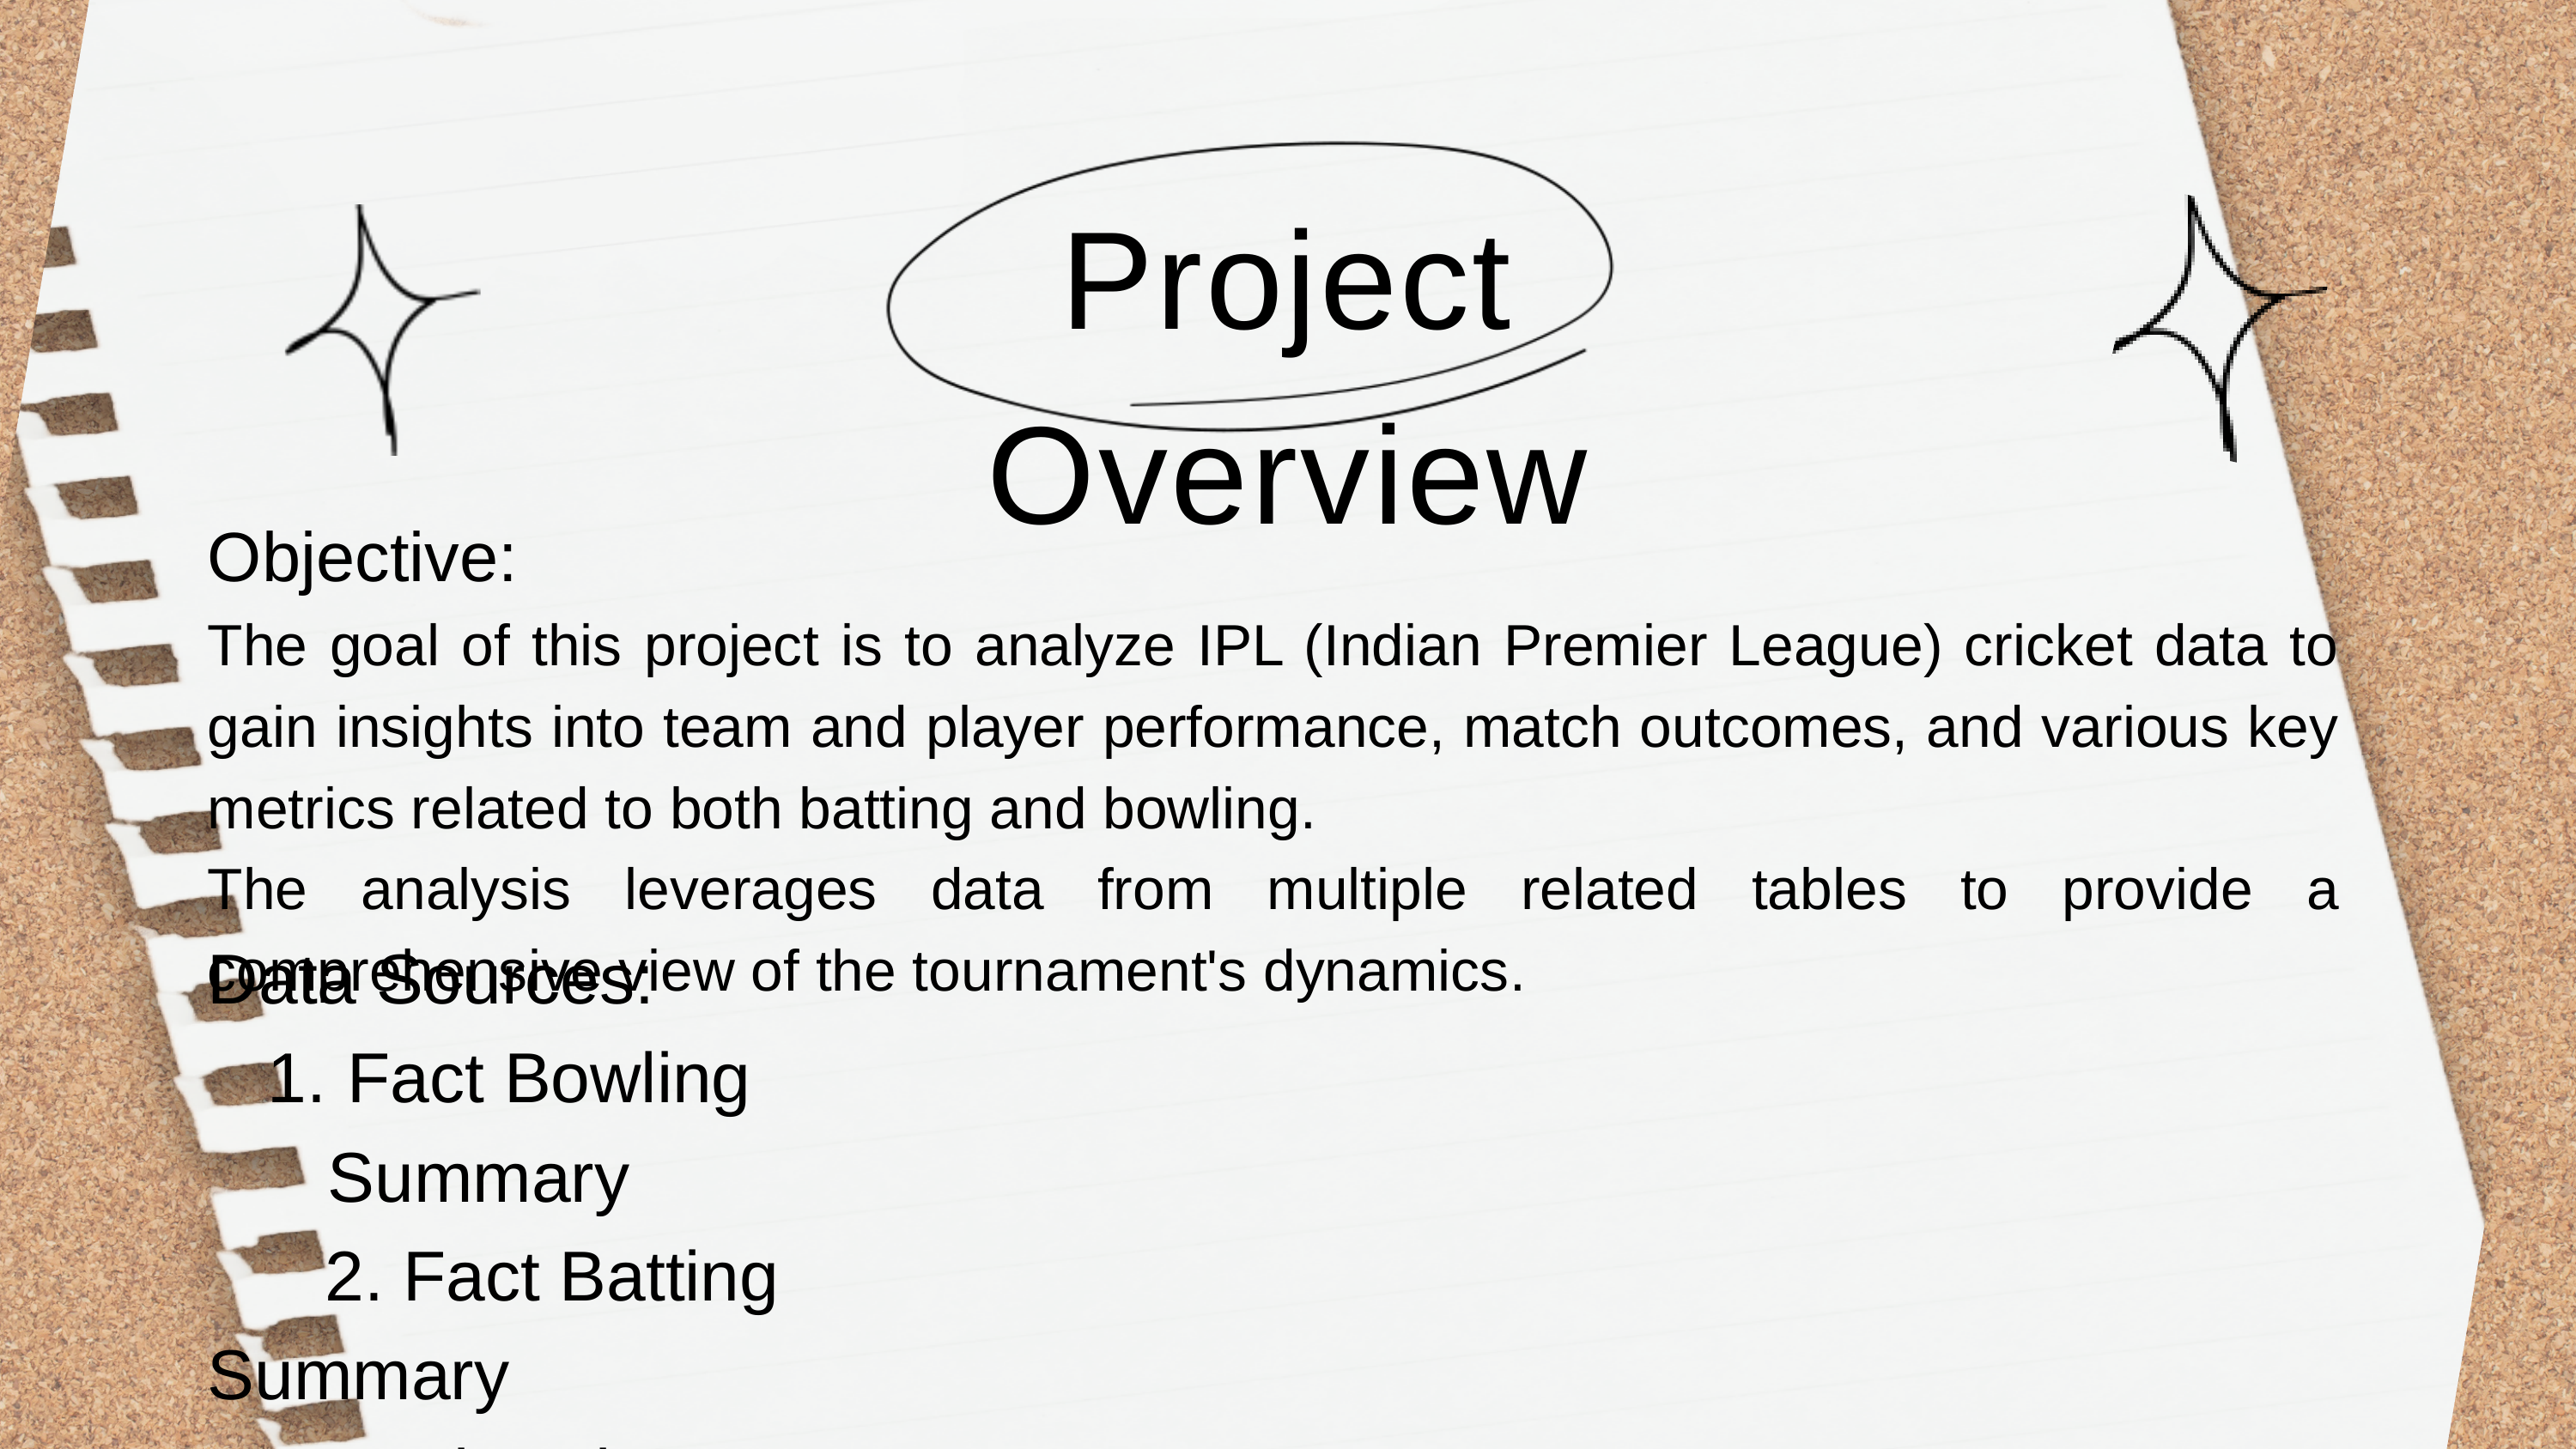

Project Overview

Objective:
The goal of this project is to analyze IPL (Indian Premier League) cricket data to gain insights into team and player performance, match outcomes, and various key metrics related to both batting and bowling.
The analysis leverages data from multiple related tables to provide a comprehensive view of the tournament's dynamics.

Data Sources:
 Fact Bowling Summary
      2. Fact Batting Summary
      3. Dim Player
      4. Dim Match Summary